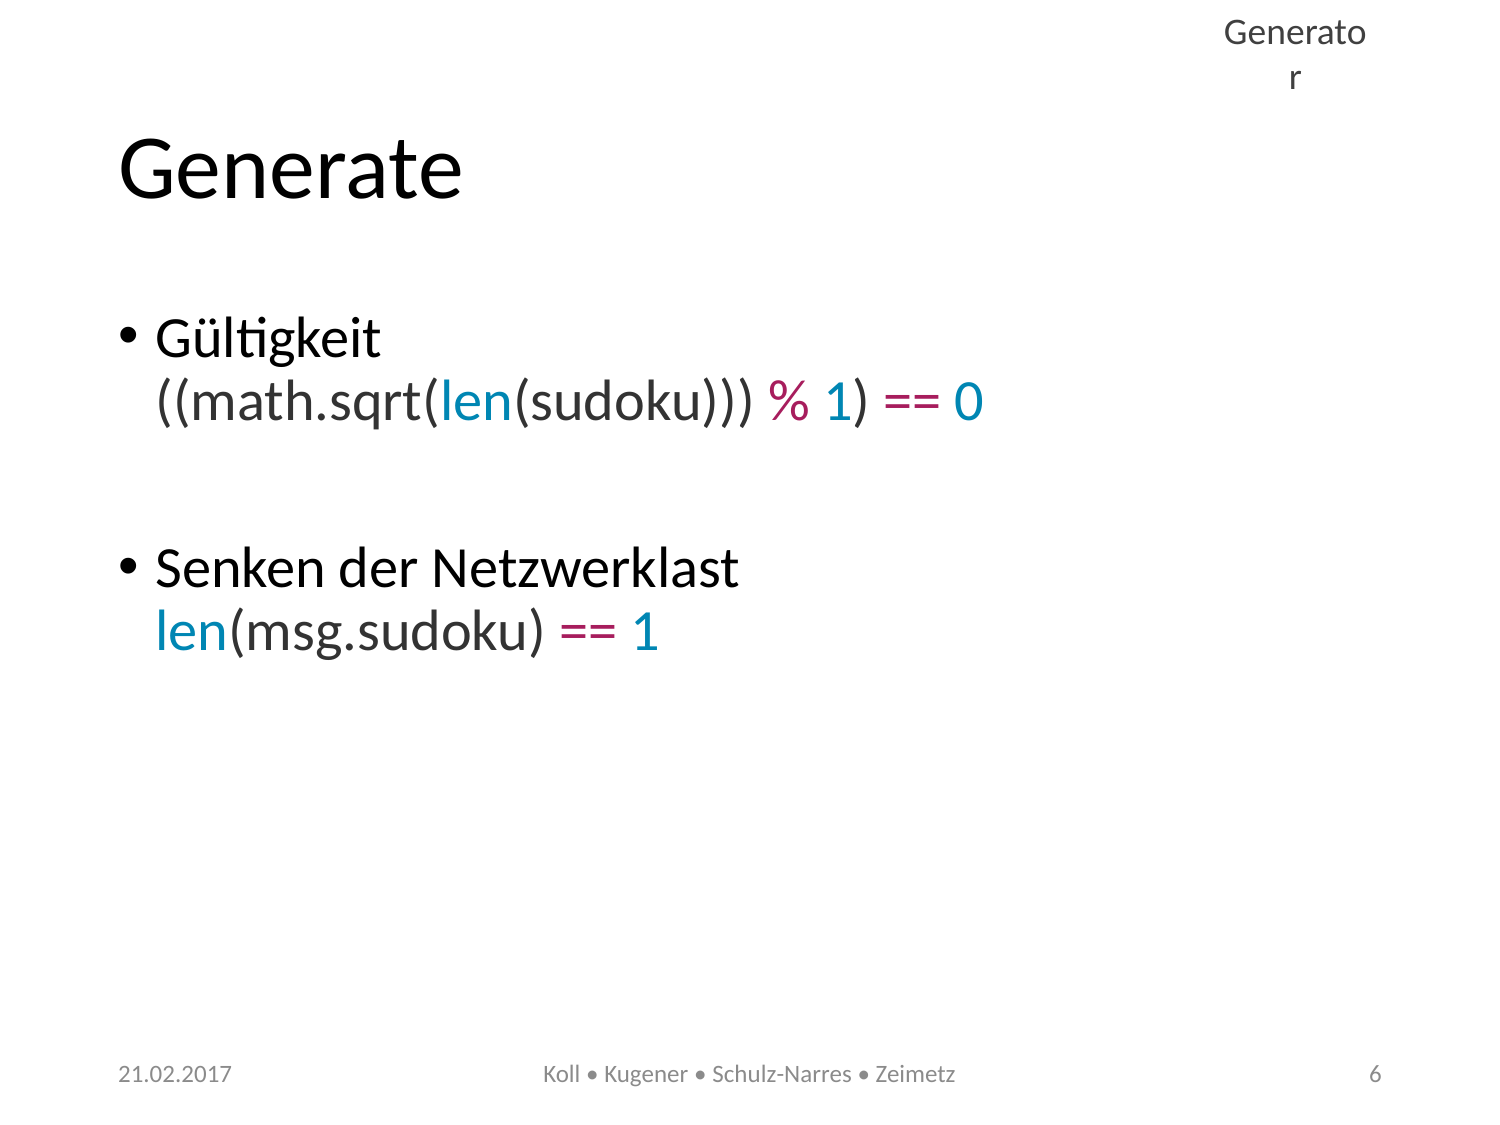

# Generate
Gültigkeit
((math.sqrt(len(sudoku))) % 1) == 0

Senken der Netzwerklast
len(msg.sudoku) == 1
21.02.2017
Koll • Kugener • Schulz-Narres • Zeimetz
6